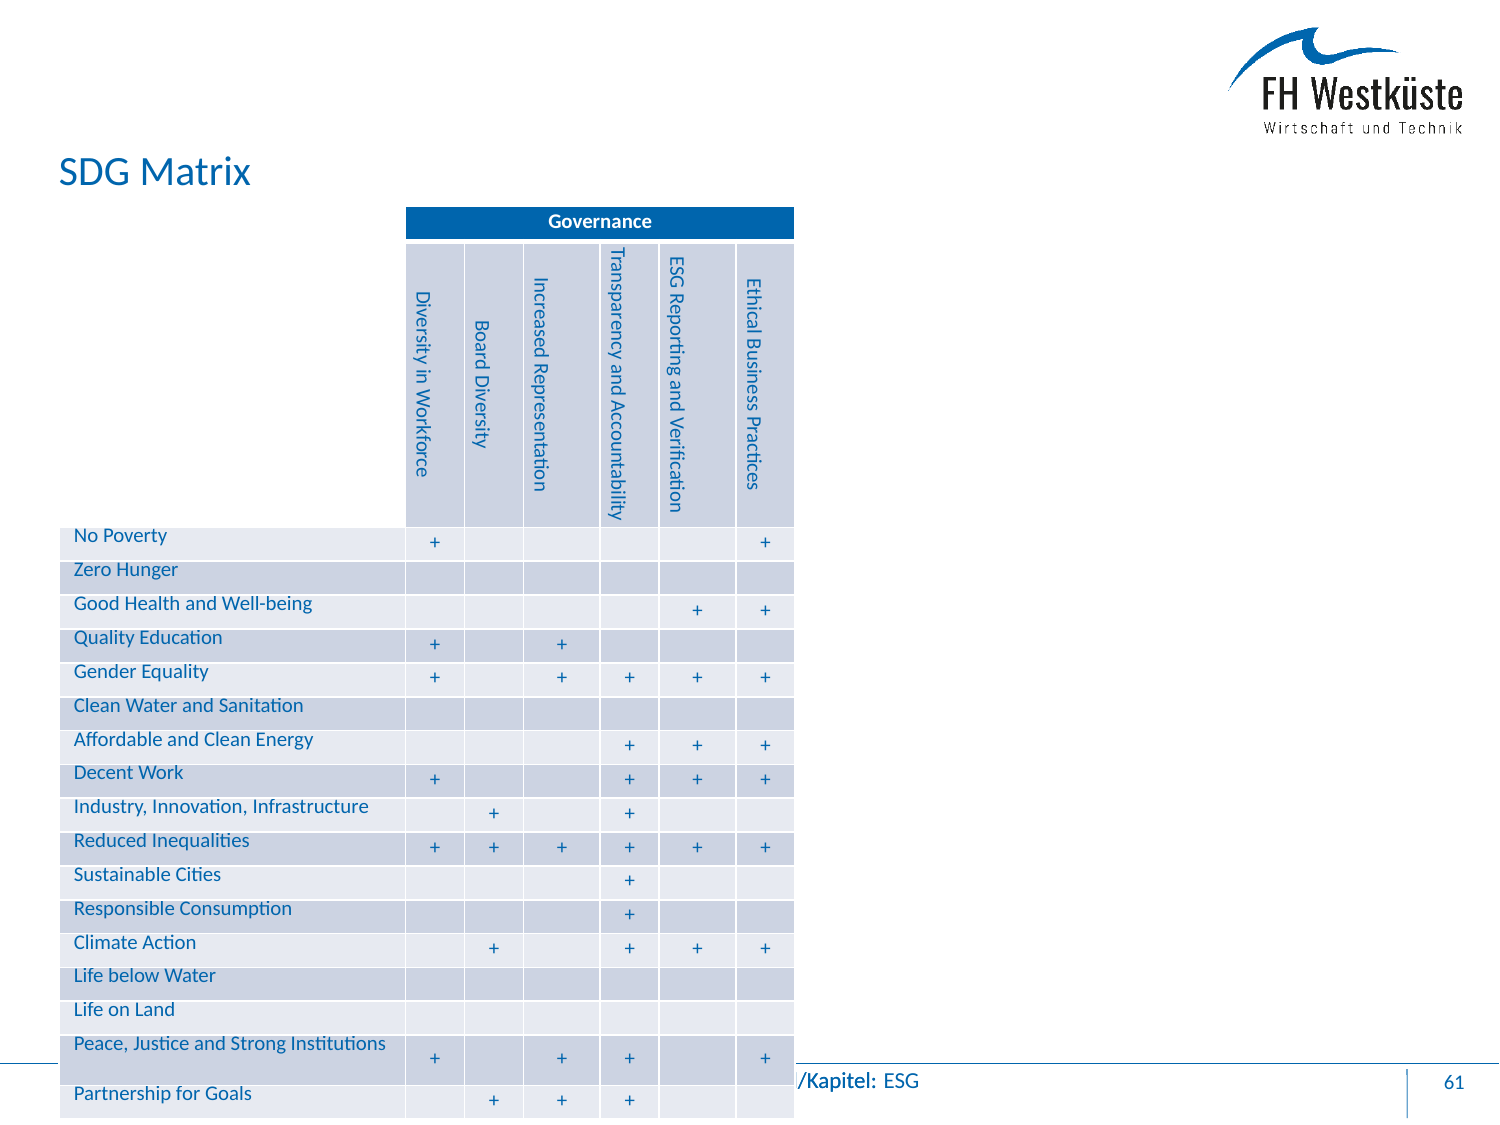

SDG Matrix

|  | Governance |  |  |  |  |  |
| --- | --- | --- | --- | --- | --- | --- |
|  | Diversity in Workforce | Board Diversity | Increased Representation | Transparency and Accountability | ESG Reporting and Verification | Ethical Business Practices |
| No Poverty | + |  |  |  |  | + |
| Zero Hunger |  |  |  |  |  |  |
| Good Health and Well-being |  |  |  |  | + | + |
| Quality Education | + |  | + |  |  |  |
| Gender Equality | + |  | + | + | + | + |
| Clean Water and Sanitation |  |  |  |  |  |  |
| Affordable and Clean Energy |  |  |  | + | + | + |
| Decent Work | + |  |  | + | + | + |
| Industry, Innovation, Infrastructure |  | + |  | + |  |  |
| Reduced Inequalities | + | + | + | + | + | + |
| Sustainable Cities |  |  |  | + |  |  |
| Responsible Consumption |  |  |  | + |  |  |
| Climate Action |  | + |  | + | + | + |
| Life below Water |  |  |  |  |  |  |
| Life on Land |  |  |  |  |  |  |
| Peace, Justice and Strong Institutions | + |  | + | + |  | + |
| Partnership for Goals |  | + | + | + |  |  |
Uber ESG-Report, SDGs United Nations, Own Representation

ESG
61